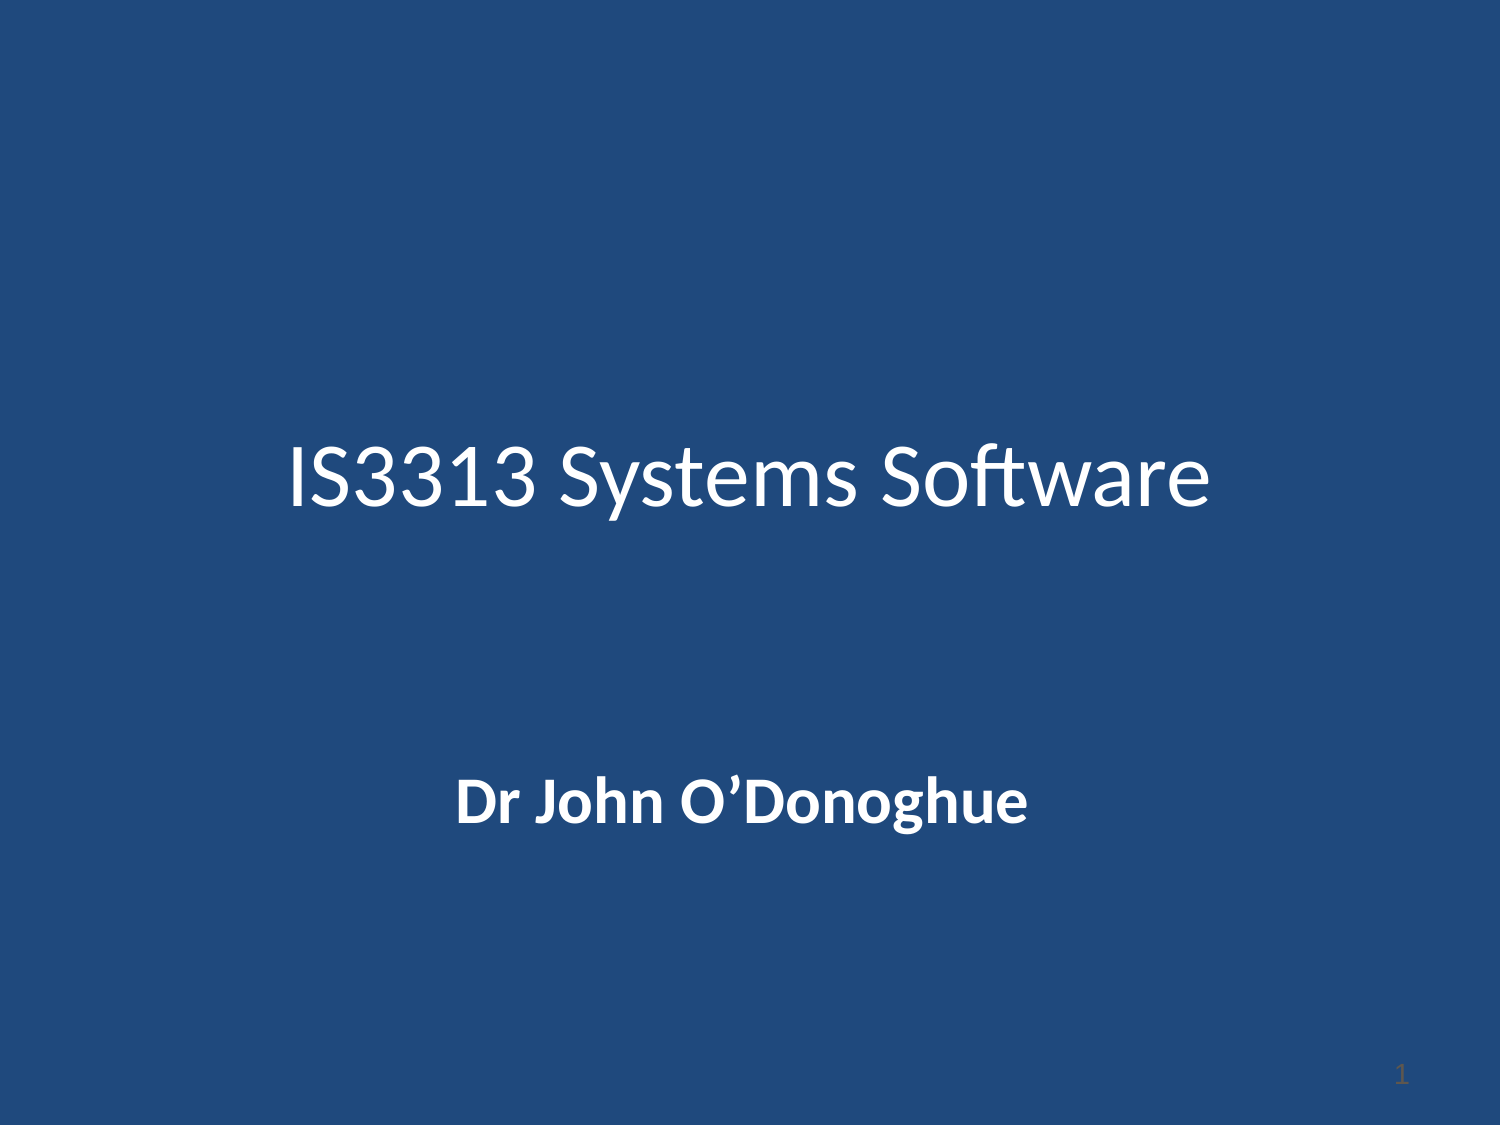

# IS3313 Systems Software

Dr John O’Donoghue
1